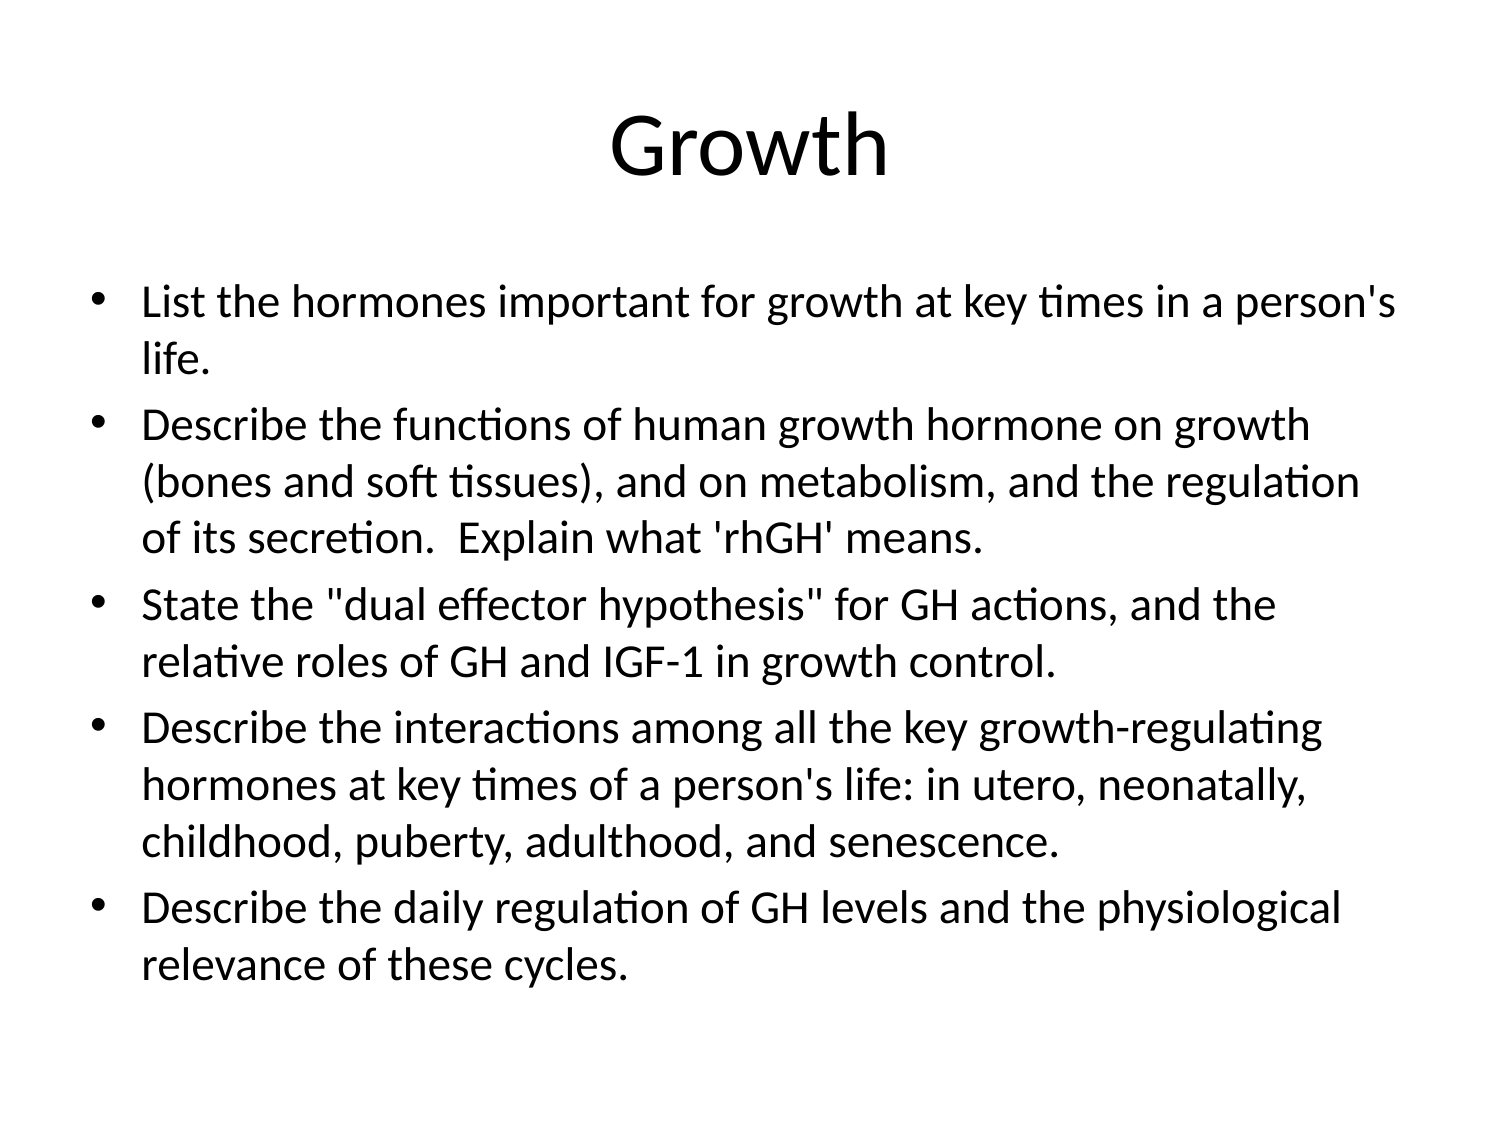

# Growth
List the hormones important for growth at key times in a person's life.
Describe the functions of human growth hormone on growth (bones and soft tissues), and on metabolism, and the regulation of its secretion.  Explain what 'rhGH' means.
State the "dual effector hypothesis" for GH actions, and the relative roles of GH and IGF-1 in growth control.
Describe the interactions among all the key growth-regulating hormones at key times of a person's life: in utero, neonatally, childhood, puberty, adulthood, and senescence.
Describe the daily regulation of GH levels and the physiological relevance of these cycles.